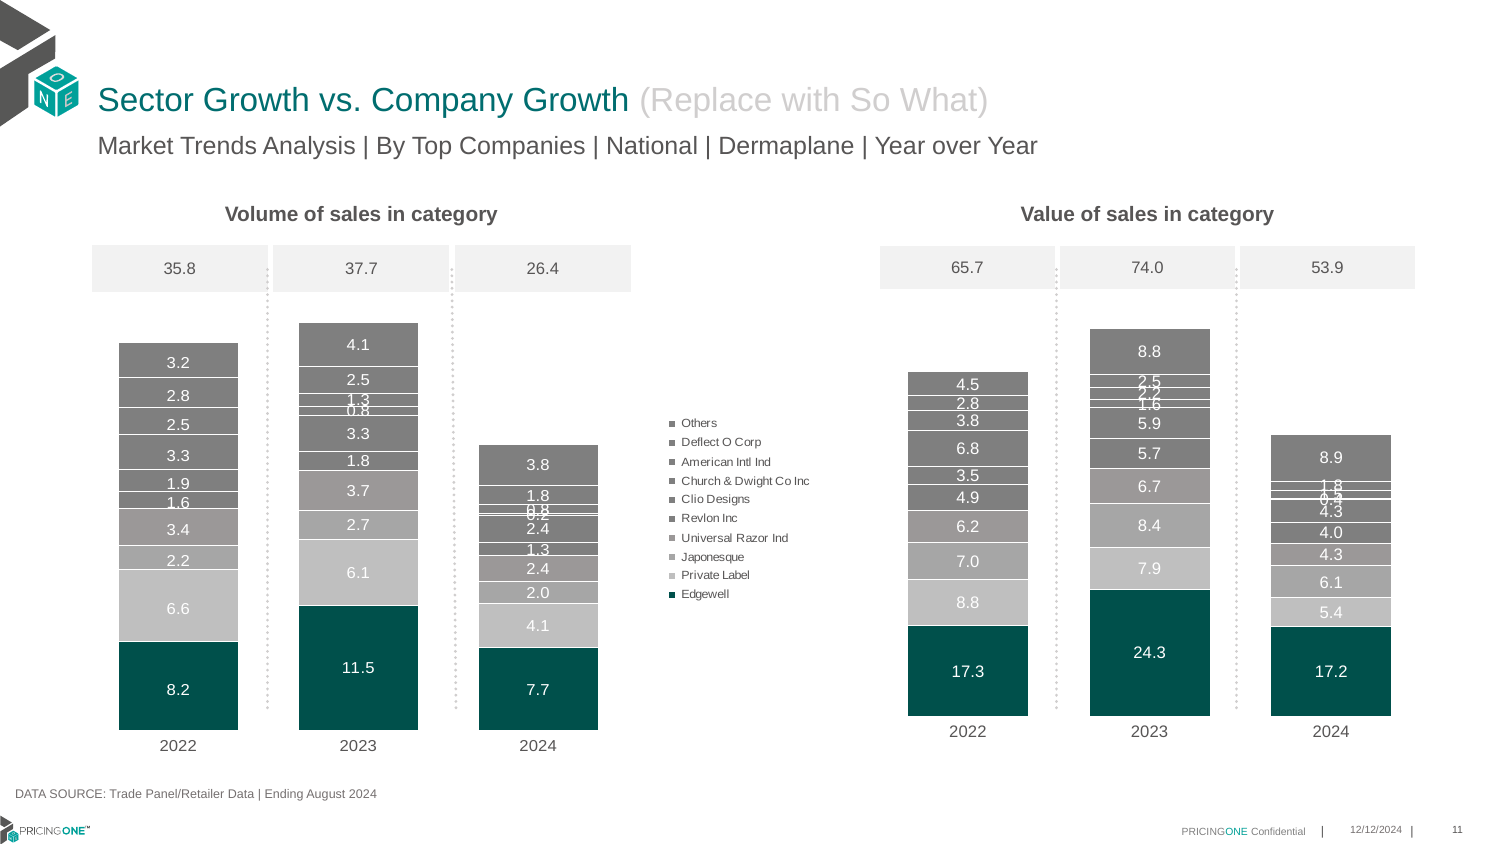

# Sector Growth vs. Company Growth (Replace with So What)
Market Trends Analysis | By Top Companies | National | Dermaplane | Year over Year
| Value of sales in category |  |  |
| --- | --- | --- |
| 65.7 | 74.0 | 53.9 |
| Volume of sales in category |  |  |
| --- | --- | --- |
| 35.8 | 37.7 | 26.4 |

### Chart

| Category | Edgewell | Private Label | Japonesque | Universal Razor Ind | Revlon Inc | Clio Designs | Church & Dwight Co Inc | American Intl Ind | Deflect O Corp | Others |
|---|---|---|---|---|---|---|---|---|---|---|
| 2022 | 17.270133 | 8.842309 | 7.032622 | 6.228911 | 4.85974 | 3.513315 | 6.829078 | 3.814747 | 2.847133 | 4.502979 |
| 2023 | 24.257912 | 7.909699 | 8.419015 | 6.700876 | 5.663425 | 5.92713 | 1.593909 | 2.228384 | 2.541216 | 8.784201 |
| 2024 | 17.168568 | 5.430087 | 6.132826 | 4.289548 | 4.007011 | 4.265279 | 0.380034 | 1.452709 | 1.797231 | 8.946155 |

### Chart

| Category | Edgewell | Private Label | Japonesque | Universal Razor Ind | Revlon Inc | Clio Designs | Church & Dwight Co Inc | American Intl Ind | Deflect O Corp | Others |
|---|---|---|---|---|---|---|---|---|---|---|
| 2022 | 8.226842 | 6.625417 | 2.216089 | 3.44597 | 1.592992 | 1.942358 | 3.259834 | 2.473056 | 2.822923 | 3.210074 |
| 2023 | 11.545434 | 6.105271 | 2.683547 | 3.678429 | 1.7709 | 3.309752 | 0.799921 | 1.254872 | 2.453869 | 4.079668 |
| 2024 | 7.698955 | 4.079047 | 1.968453 | 2.37839 | 1.252627 | 2.439574 | 0.224745 | 0.801809 | 1.753356 | 3.84579 |
DATA SOURCE: Trade Panel/Retailer Data | Ending August 2024

12/12/2024
11